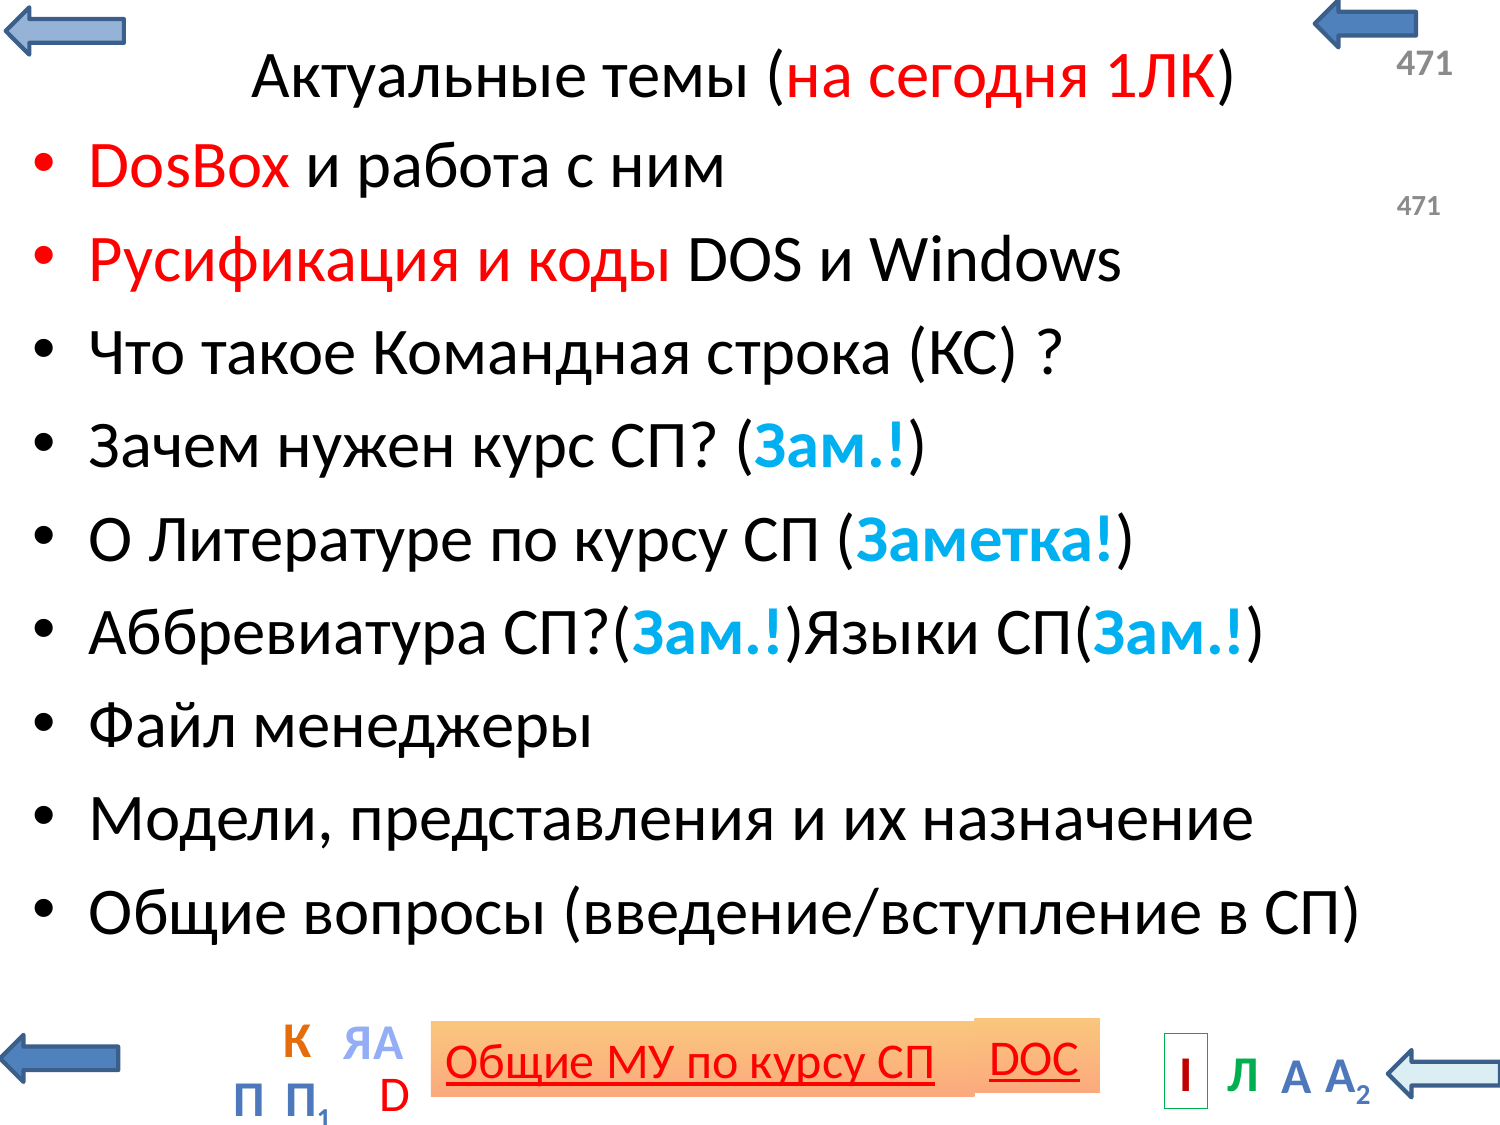

# Актуальные темы (на сегодня 1ЛК)
DosBox и работа с ним
Русификация и коды DOS и Windows
Что такое Командная строка (КС) ?
Зачем нужен курс СП? (Зам.!)
О Литературе по курсу СП (Заметка!)
Аббревиатура СП?(Зам.!)Языки СП(Зам.!)
Файл менеджеры
Модели, представления и их назначение
Общие вопросы (введение/вступление в СП)

471